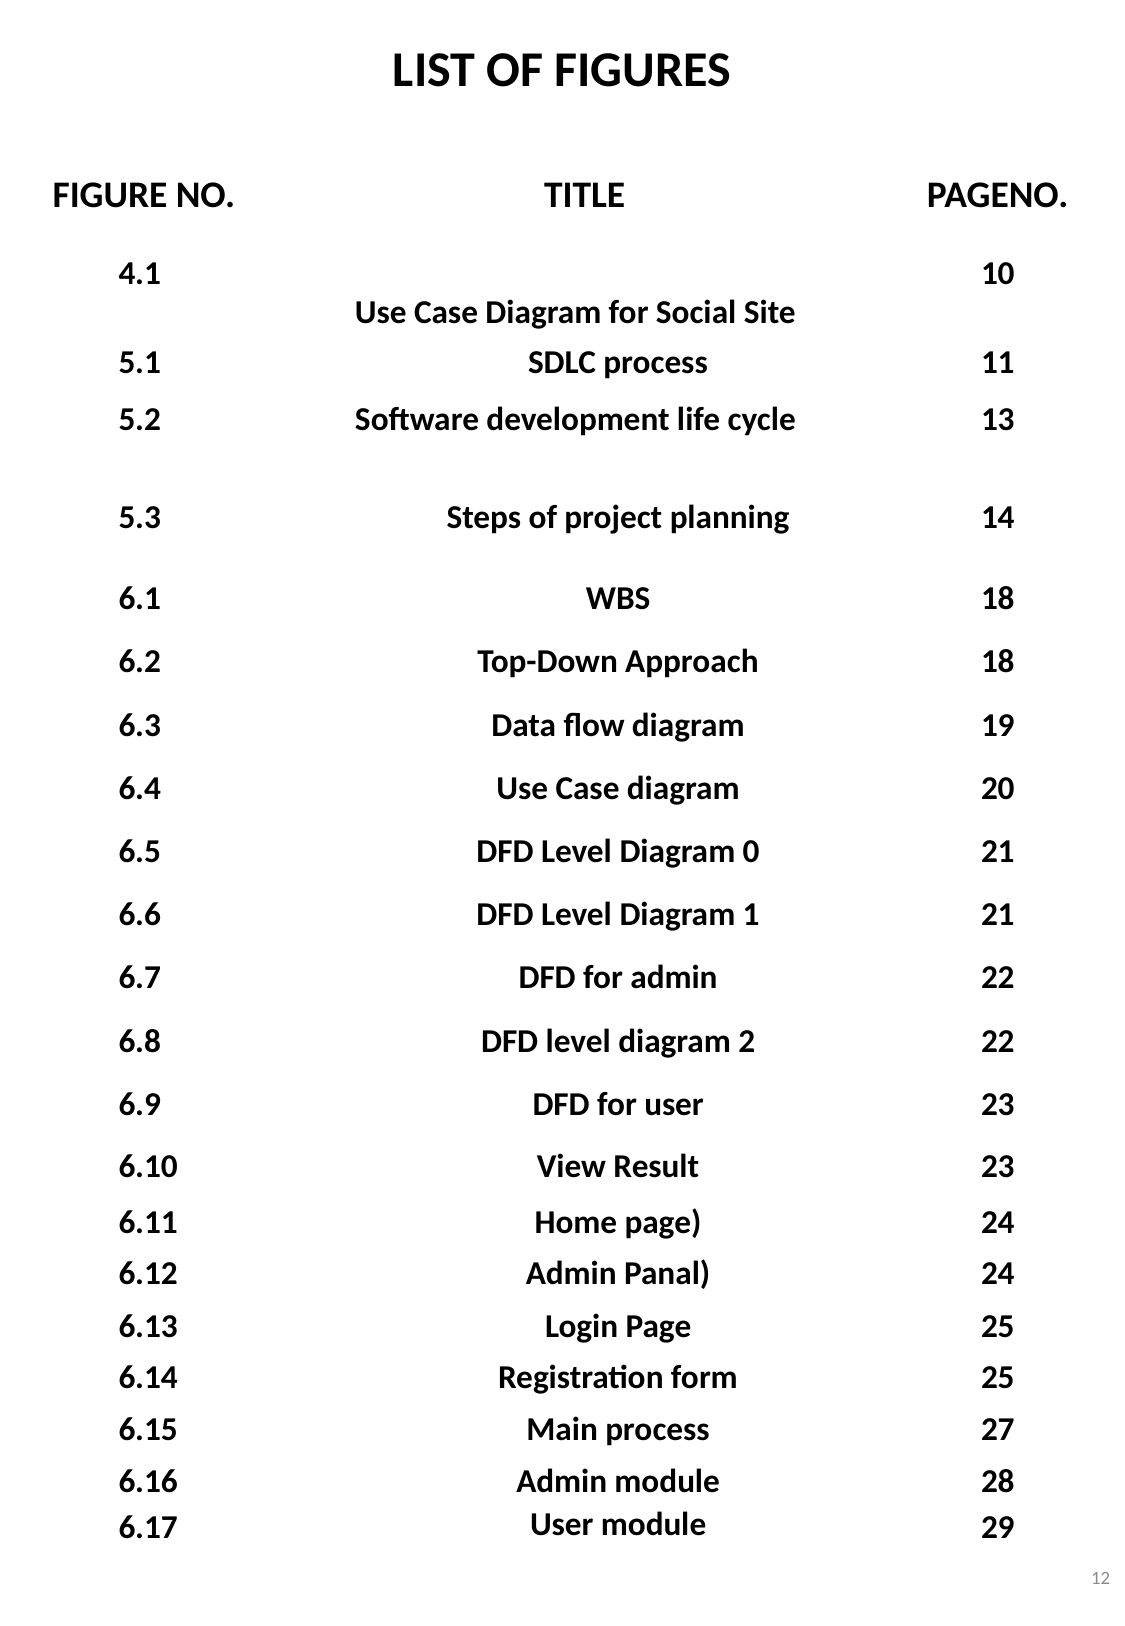

LIST OF FIGURES

| FIGURE NO. | TITLE | PAGENO. |
| --- | --- | --- |
| 4.1 | Use Case Diagram for Social Site | 10 |
| 5.1 | SDLC process | 11 |
| 5.2 | Software development life cycle | 13 |
| 5.3 | Steps of project planning | 14 |
| 6.1 | WBS | 18 |
| 6.2 | Top-Down Approach | 18 |
| 6.3 | Data flow diagram | 19 |
| 6.4 | Use Case diagram | 20 |
| 6.5 | DFD Level Diagram 0 | 21 |
| 6.6 | DFD Level Diagram 1 | 21 |
| 6.7 | DFD for admin | 22 |
| 6.8 | DFD level diagram 2 | 22 |
| 6.9 | DFD for user | 23 |
| 6.10 | View Result | 23 |
| 6.11 | Home page) | 24 |
| 6.12 | Admin Panal) | 24 |
| 6.13 | Login Page | 25 |
| 6.14 | Registration form | 25 |
| 6.15 | Main process | 27 |
| 6.16 | Admin module | 28 |
| 6.17 | User module | 29 |
12